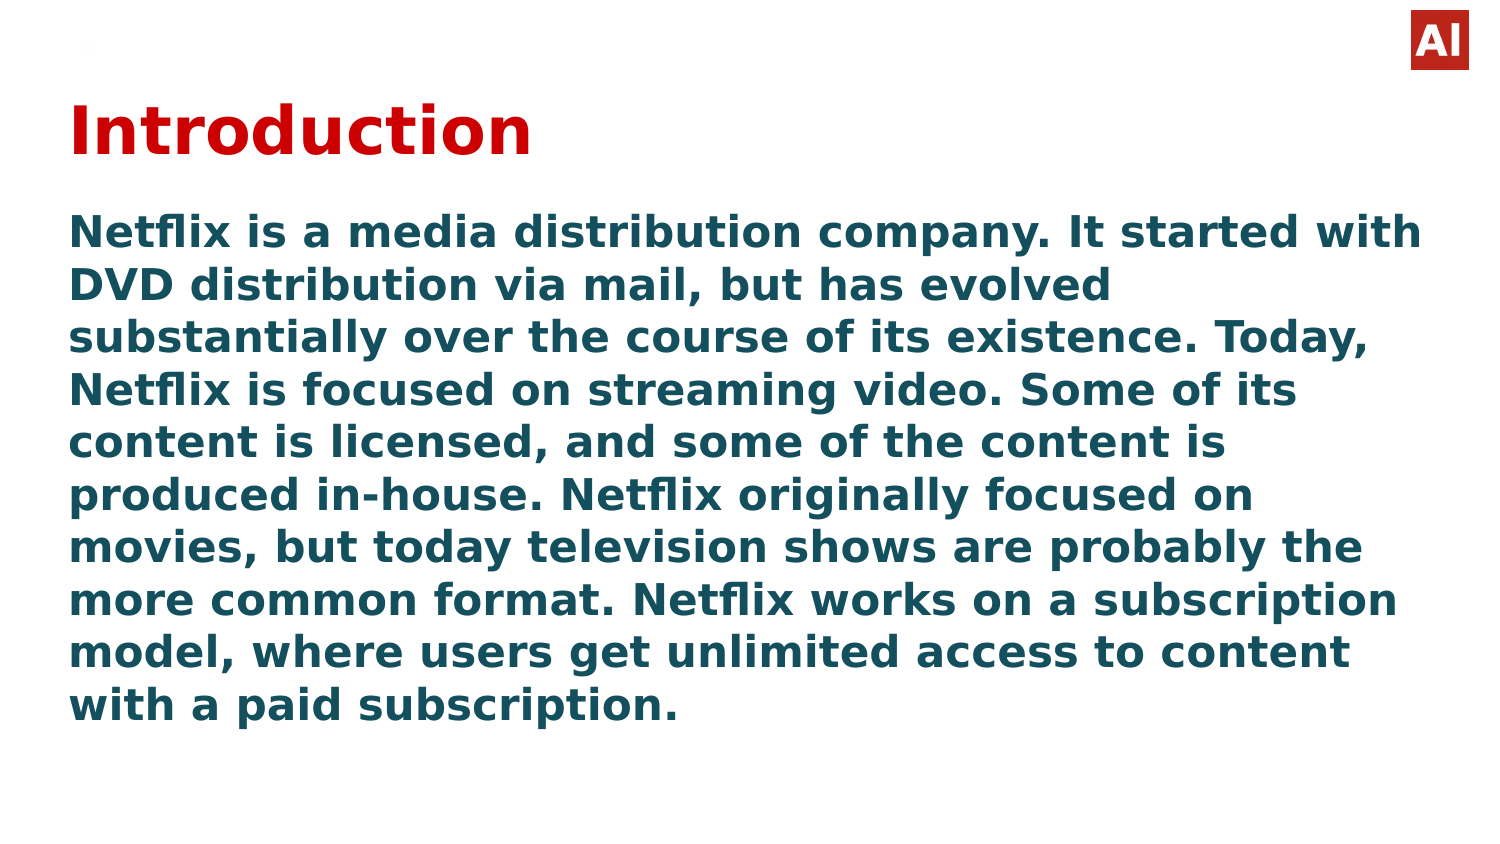

:
# Introduction

Netflix is a media distribution company. It started with DVD distribution via mail, but has evolved substantially over the course of its existence. Today, Netflix is focused on streaming video. Some of its content is licensed, and some of the content is produced in-house. Netflix originally focused on movies, but today television shows are probably the more common format. Netflix works on a subscription model, where users get unlimited access to content with a paid subscription.